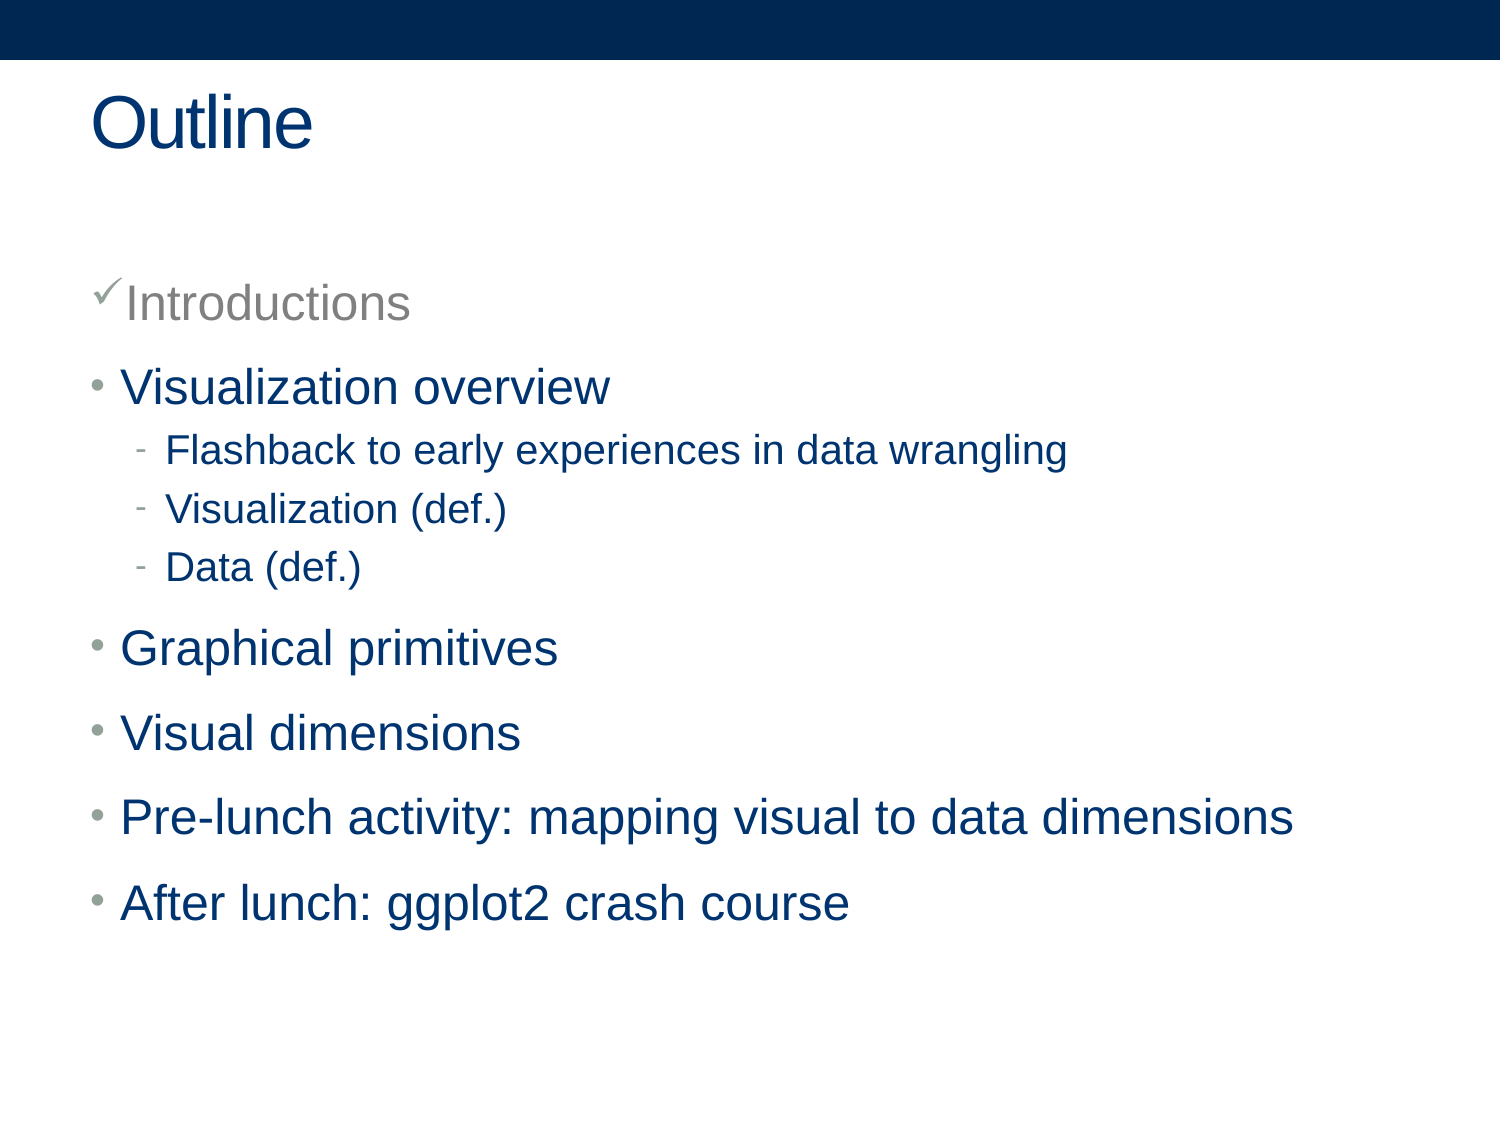

# Outline
Introductions
Visualization overview
Flashback to early experiences in data wrangling
Visualization (def.)
Data (def.)
Graphical primitives
Visual dimensions
Pre-lunch activity: mapping visual to data dimensions
After lunch: ggplot2 crash course